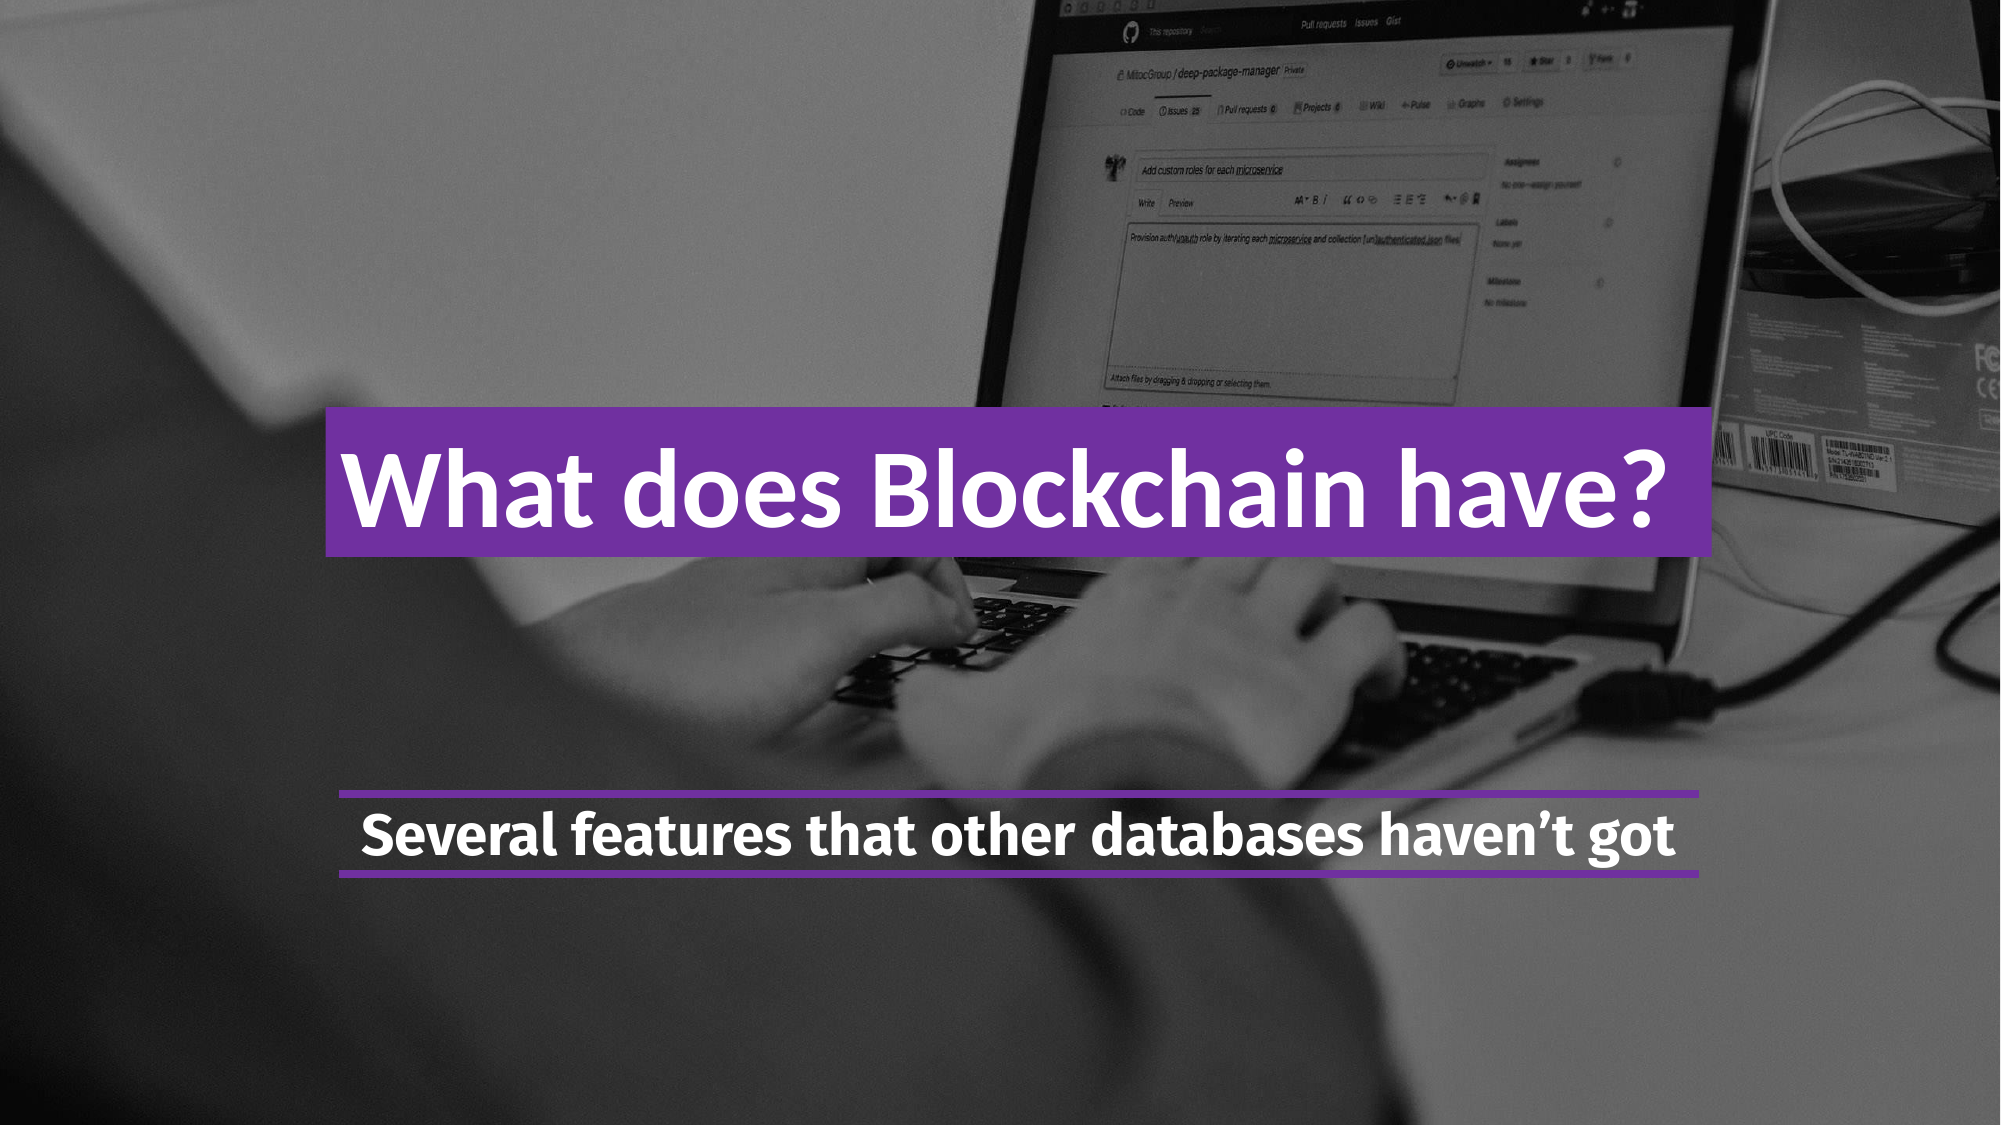

What does Blockchain have?
Several features that other databases haven’t got